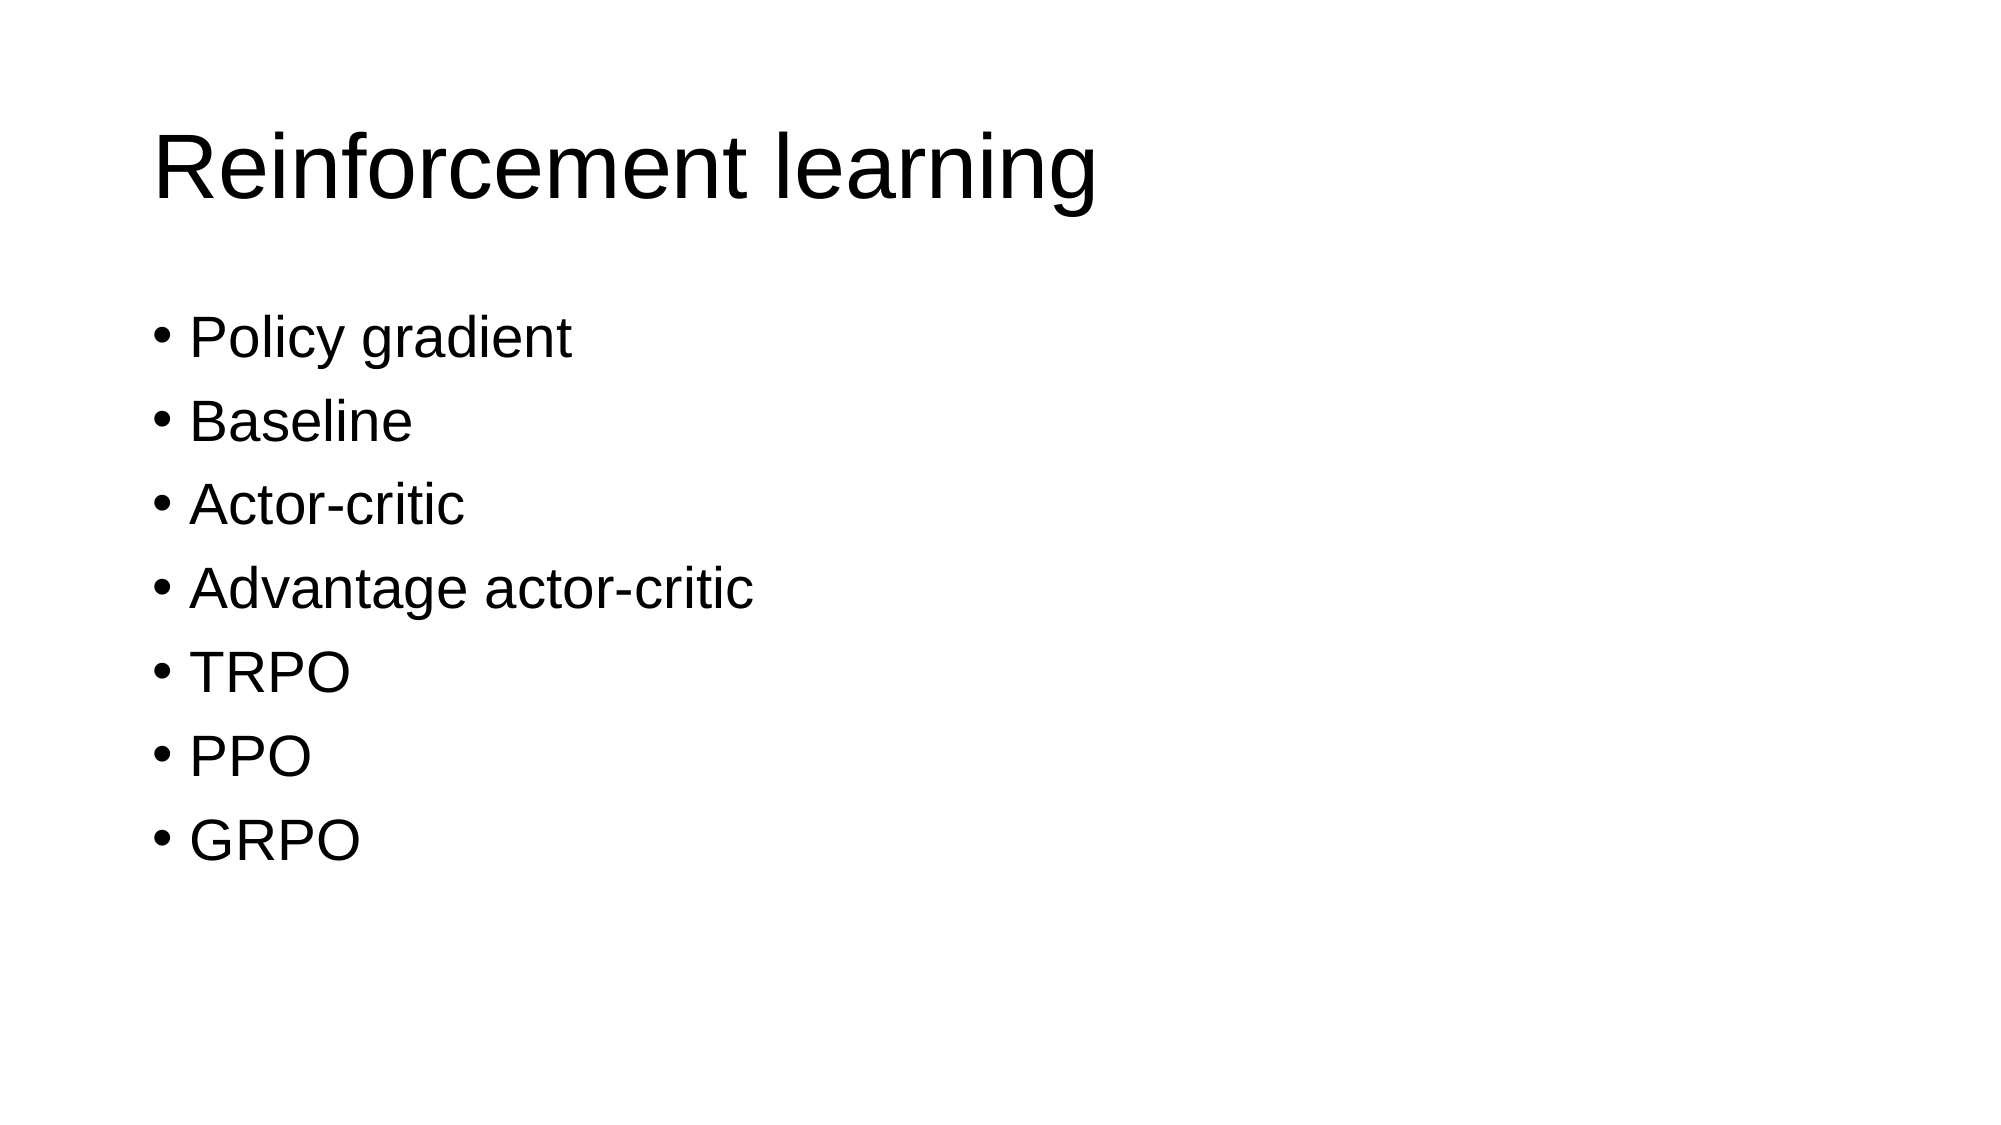

# Reinforcement learning
Policy gradient
Baseline
Actor-critic
Advantage actor-critic
TRPO
PPO
GRPO